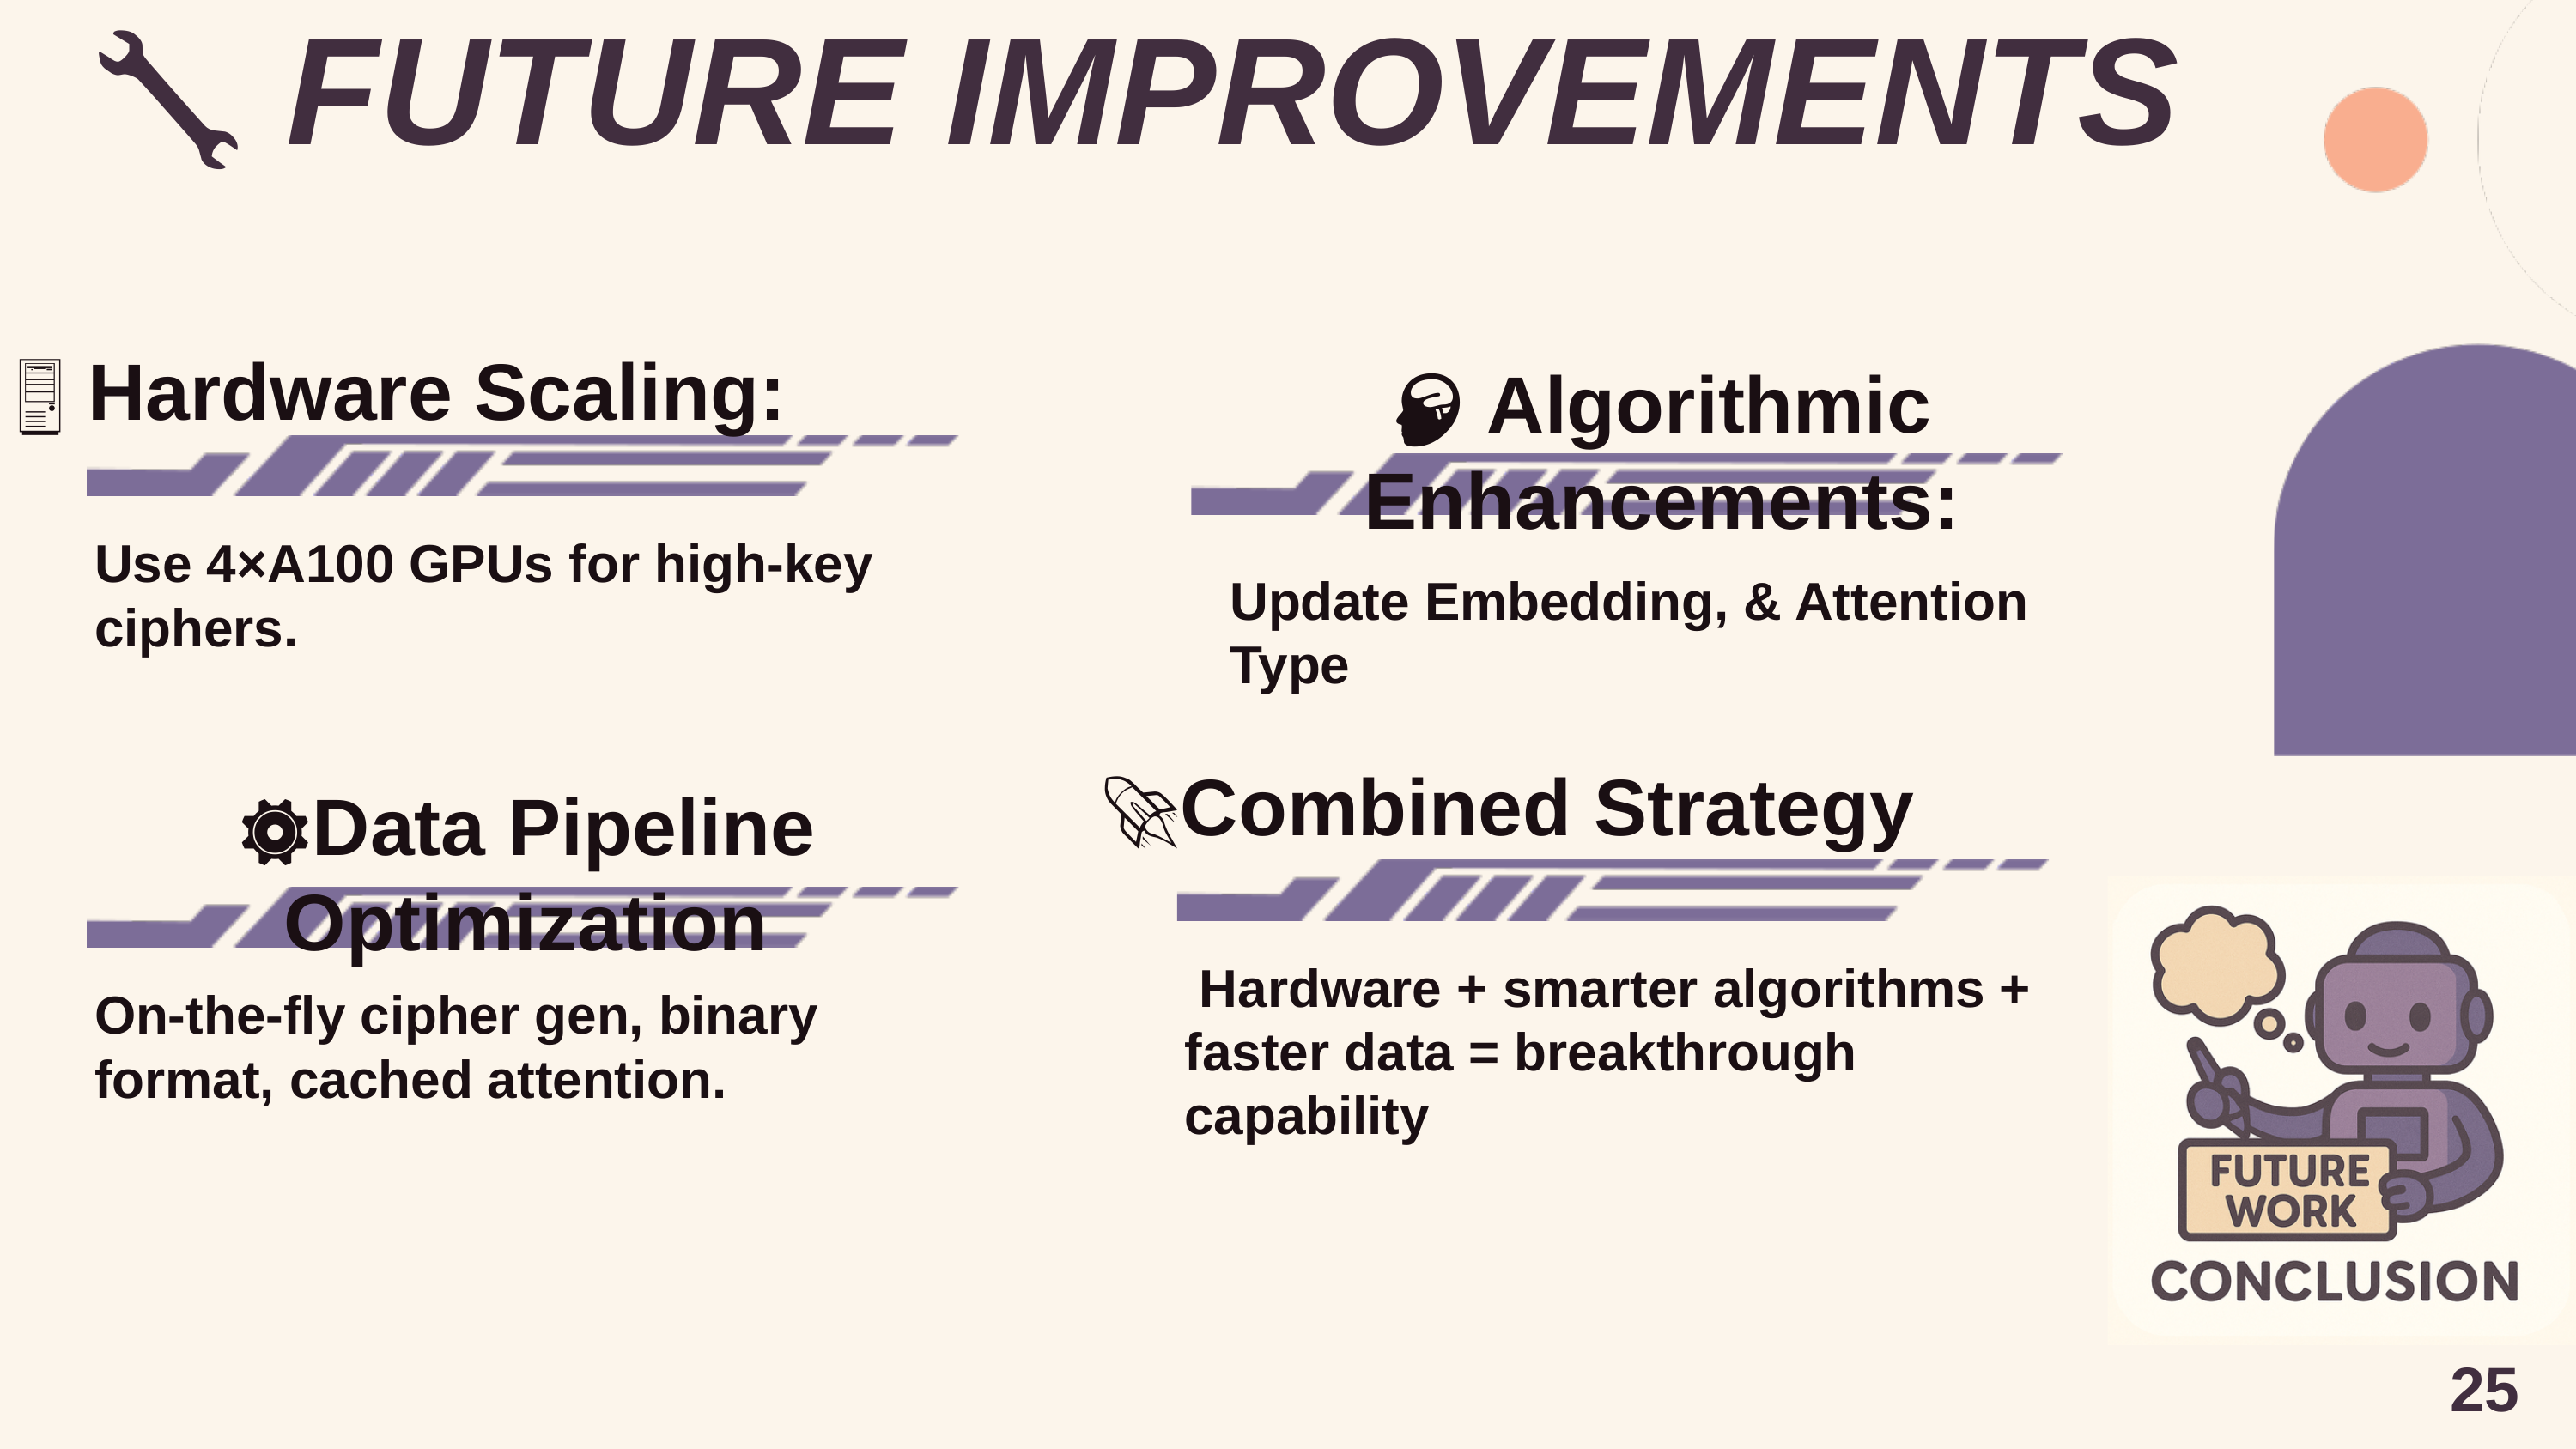

🔧 FUTURE IMPROVEMENTS

🖥️ Hardware Scaling:
🧠 Algorithmic Enhancements:

Use 4×A100 GPUs for high-key ciphers.

Update Embedding, & Attention Type
🚀Combined Strategy
⚙️Data Pipeline Optimization

 Hardware + smarter algorithms + faster data = breakthrough capability
On-the-fly cipher gen, binary format, cached attention.
25